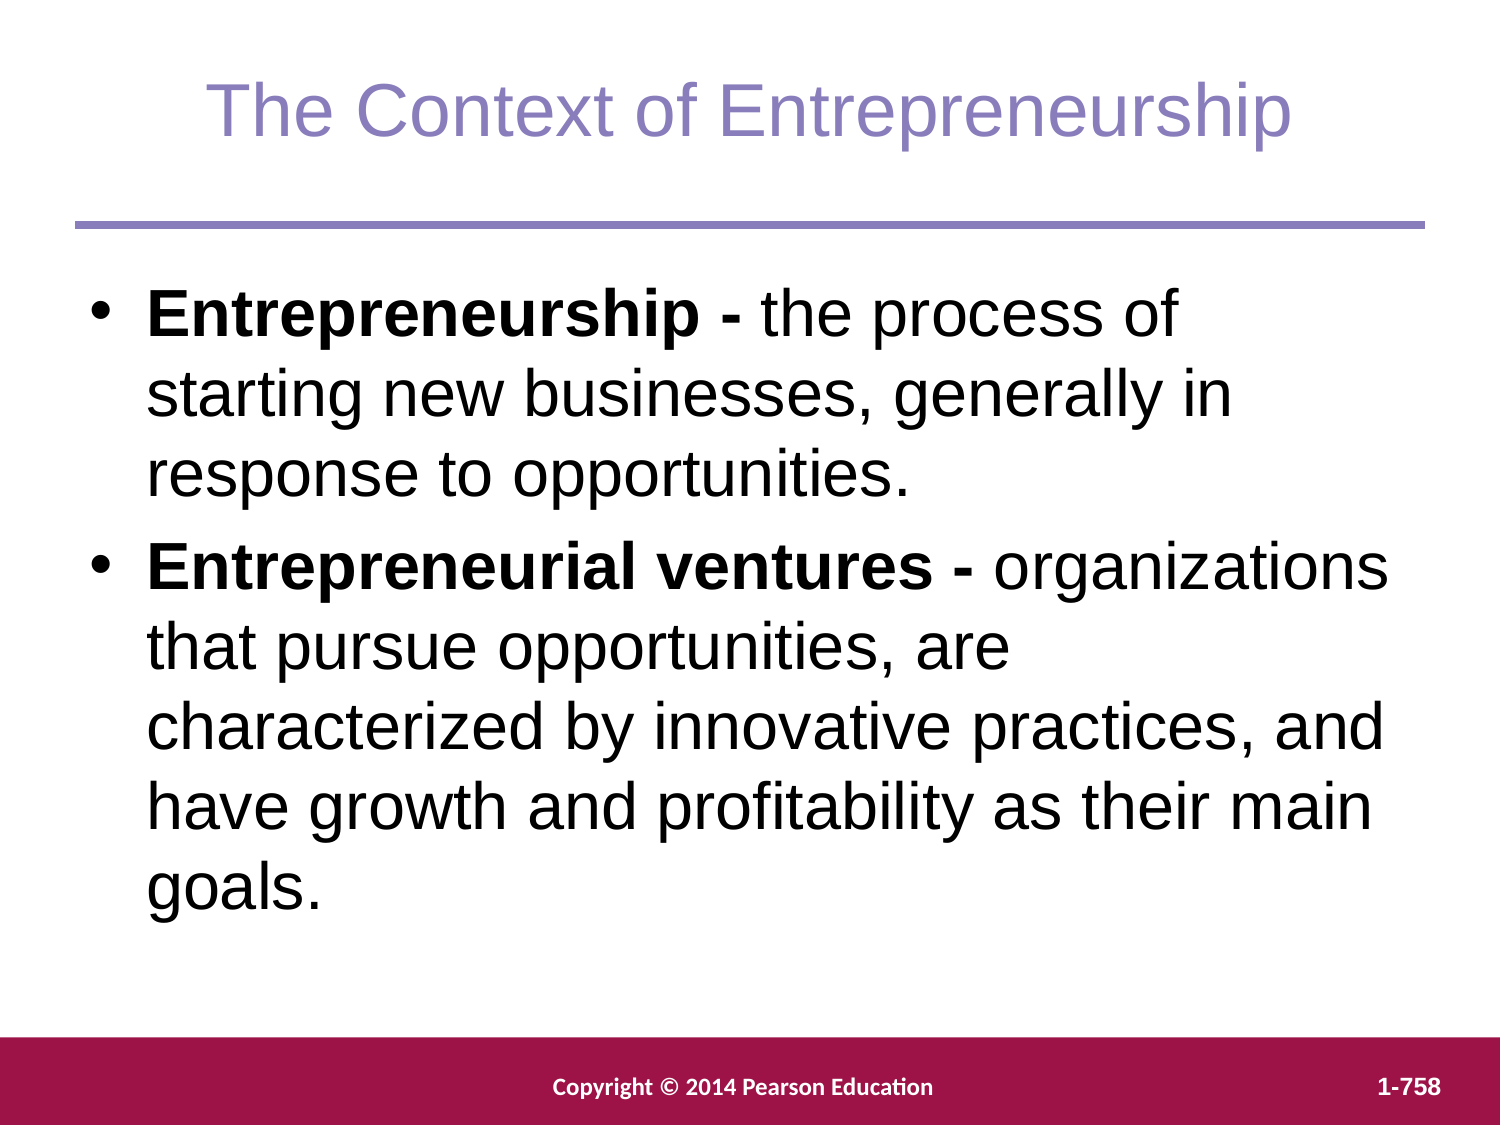

The Context of Entrepreneurship
Entrepreneurship - the process of starting new businesses, generally in response to opportunities.
Entrepreneurial ventures - organizations that pursue opportunities, are characterized by innovative practices, and have growth and profitability as their main goals.